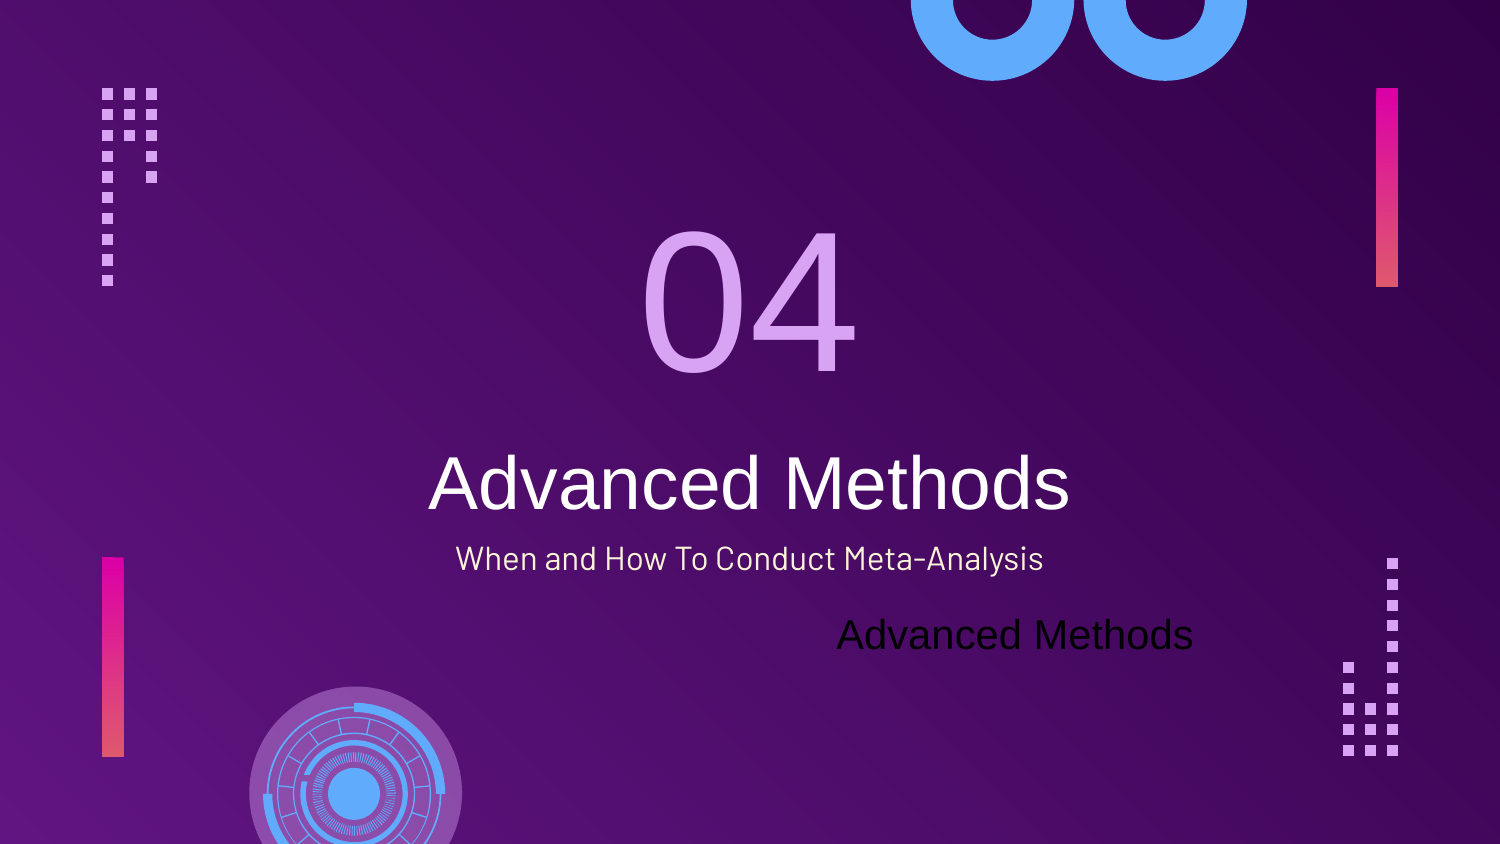

04
# Advanced Methods
When and How To Conduct Meta-Analysis

Advanced Methods